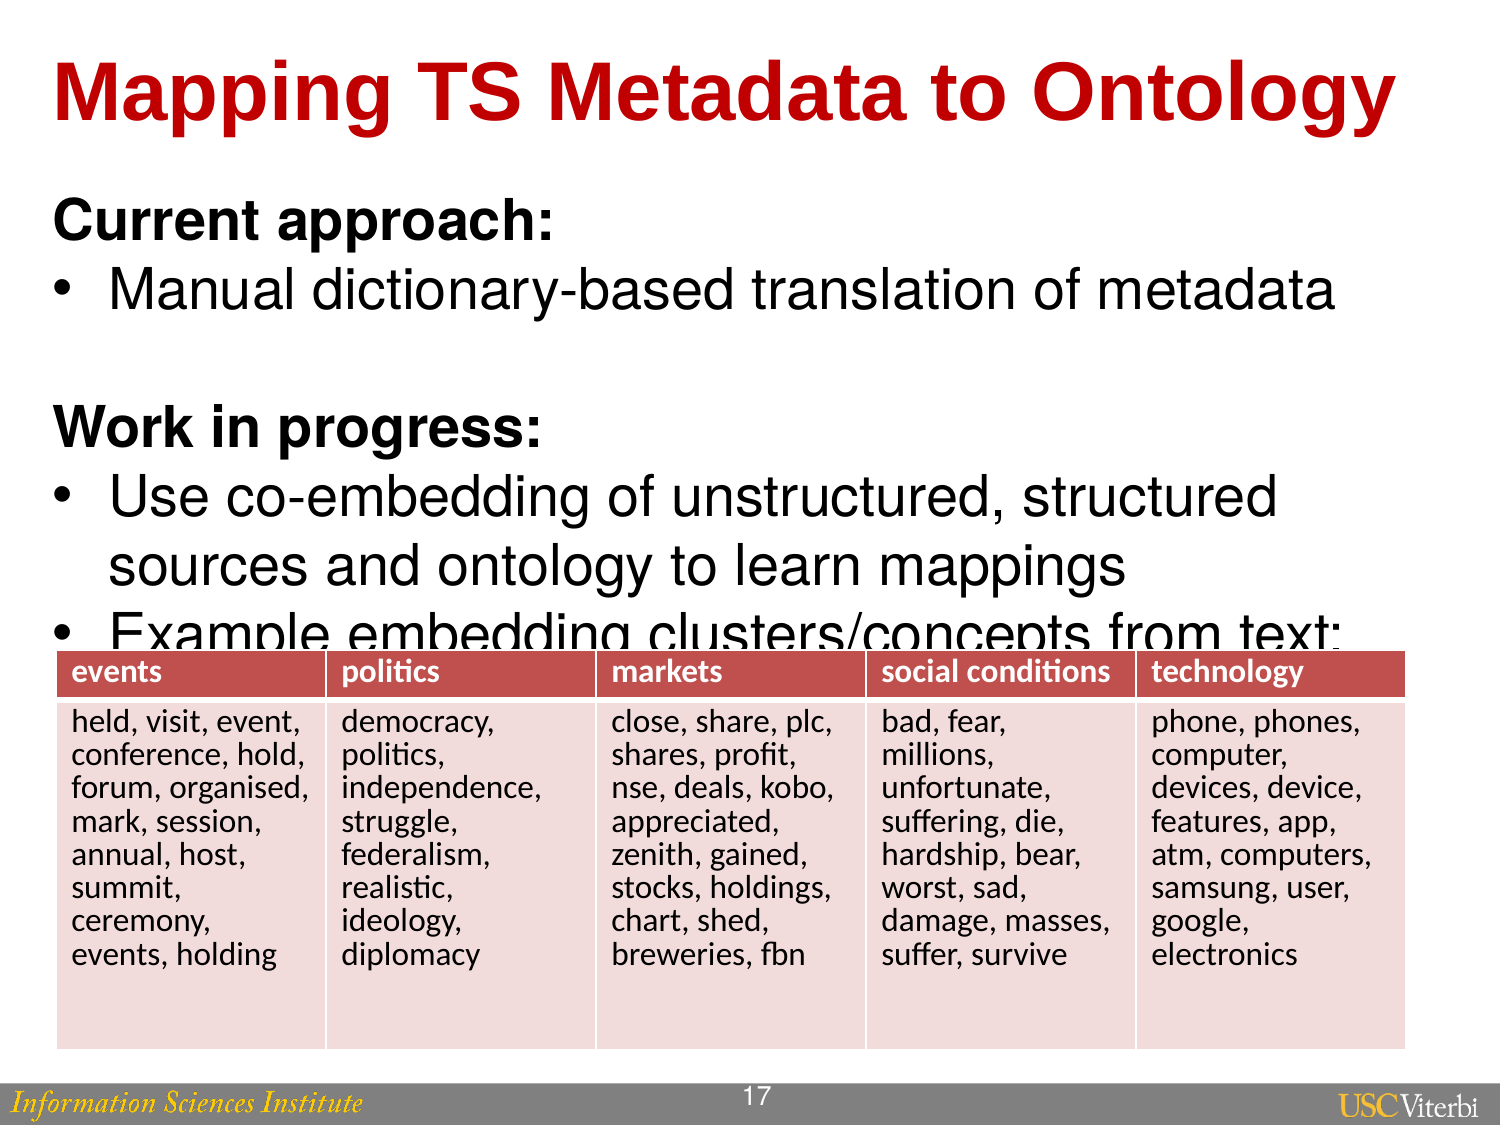

# Mapping TS Metadata to Ontology
Current approach:
Manual dictionary-based translation of metadata

Work in progress:
Use co-embedding of unstructured, structured sources and ontology to learn mappings
Example embedding clusters/concepts from text:
| events | politics | markets | social conditions | technology |
| --- | --- | --- | --- | --- |
| held, visit, event, conference, hold, forum, organised, mark, session, annual, host, summit, ceremony, events, holding | democracy, politics, independence, struggle, federalism, realistic, ideology, diplomacy | close, share, plc, shares, profit, nse, deals, kobo, appreciated, zenith, gained, stocks, holdings, chart, shed, breweries, fbn | bad, fear, millions, unfortunate, suffering, die, hardship, bear, worst, sad, damage, masses, suffer, survive | phone, phones, computer, devices, device, features, app, atm, computers, samsung, user, google, electronics |
17